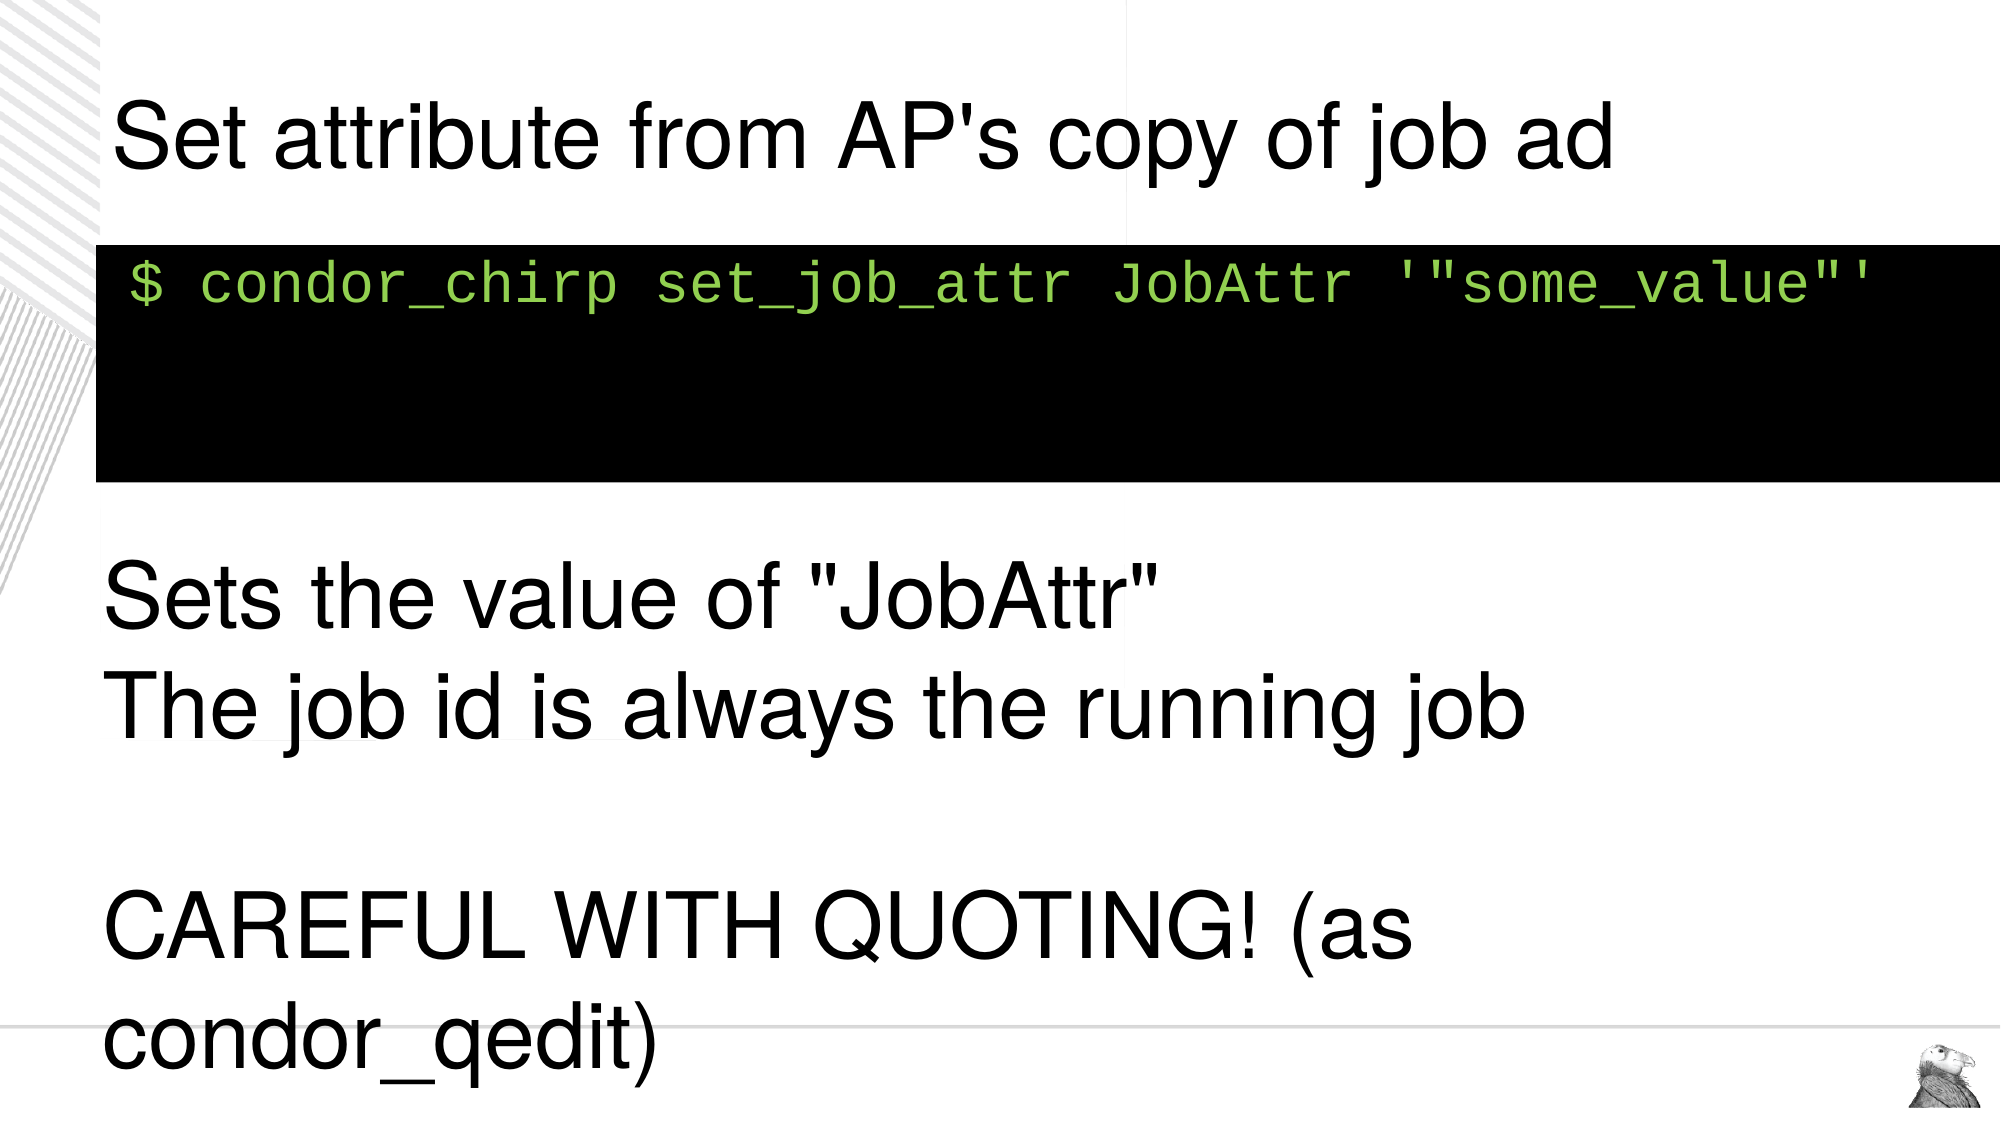

# Set attribute from AP's copy of job ad
$ condor_chirp set_job_attr JobAttr '"some_value"'
Sets the value of "JobAttr"
The job id is always the running job

CAREFUL WITH QUOTING! (as condor_qedit)